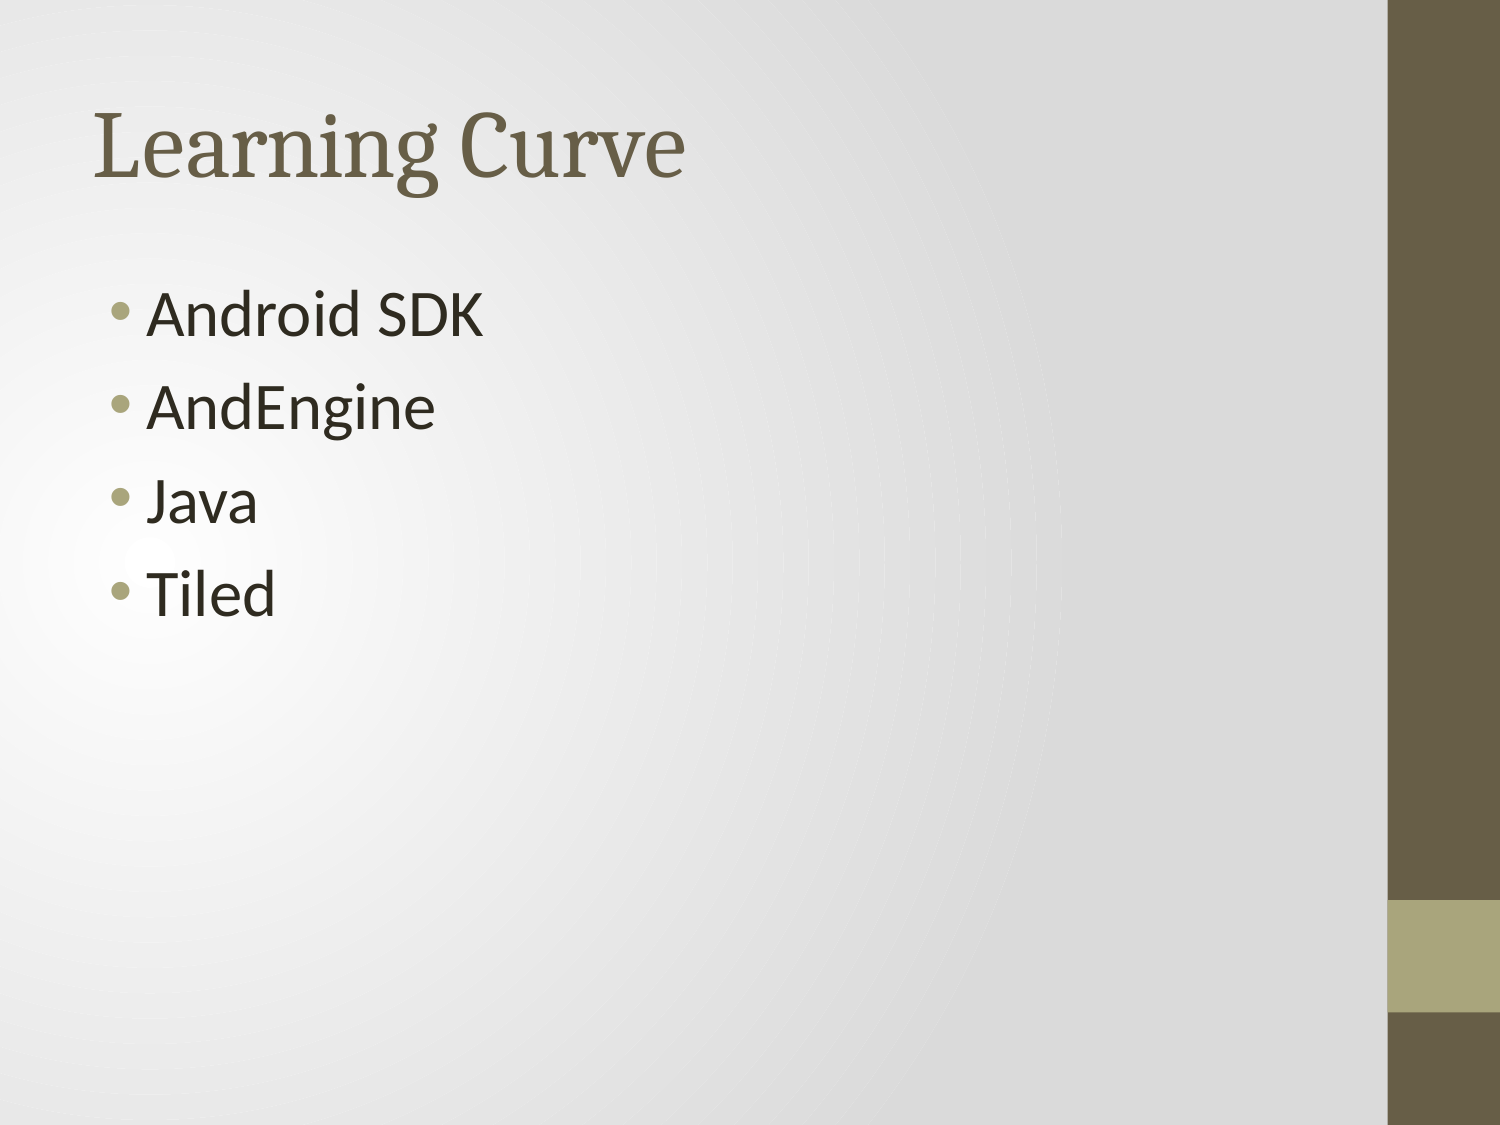

# Learning Curve
Android SDK
AndEngine
Java
Tiled